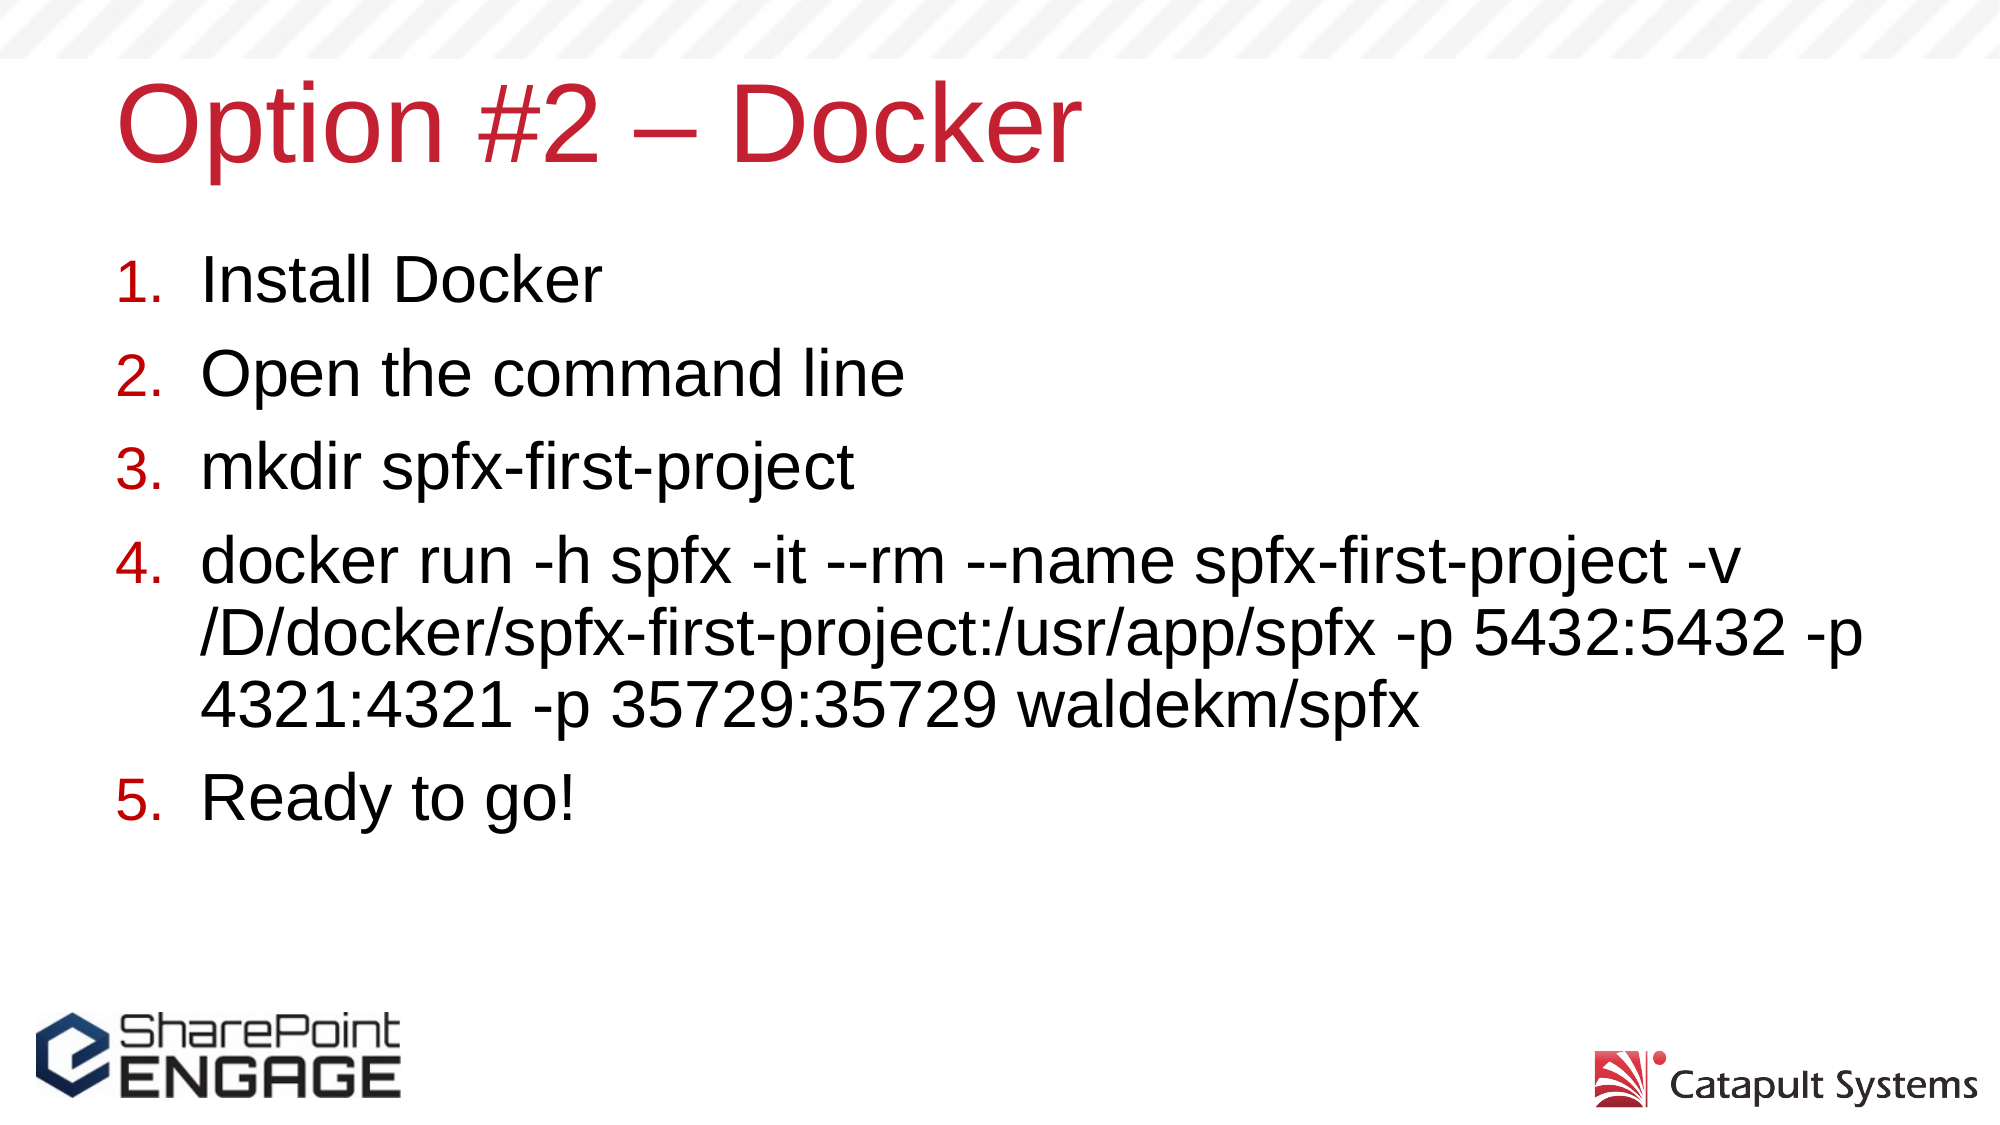

# Option #2 – Docker
Install Docker
Open the command line
mkdir spfx-first-project
docker run -h spfx -it --rm --name spfx-first-project -v /D/docker/spfx-first-project:/usr/app/spfx -p 5432:5432 -p 4321:4321 -p 35729:35729 waldekm/spfx
Ready to go!